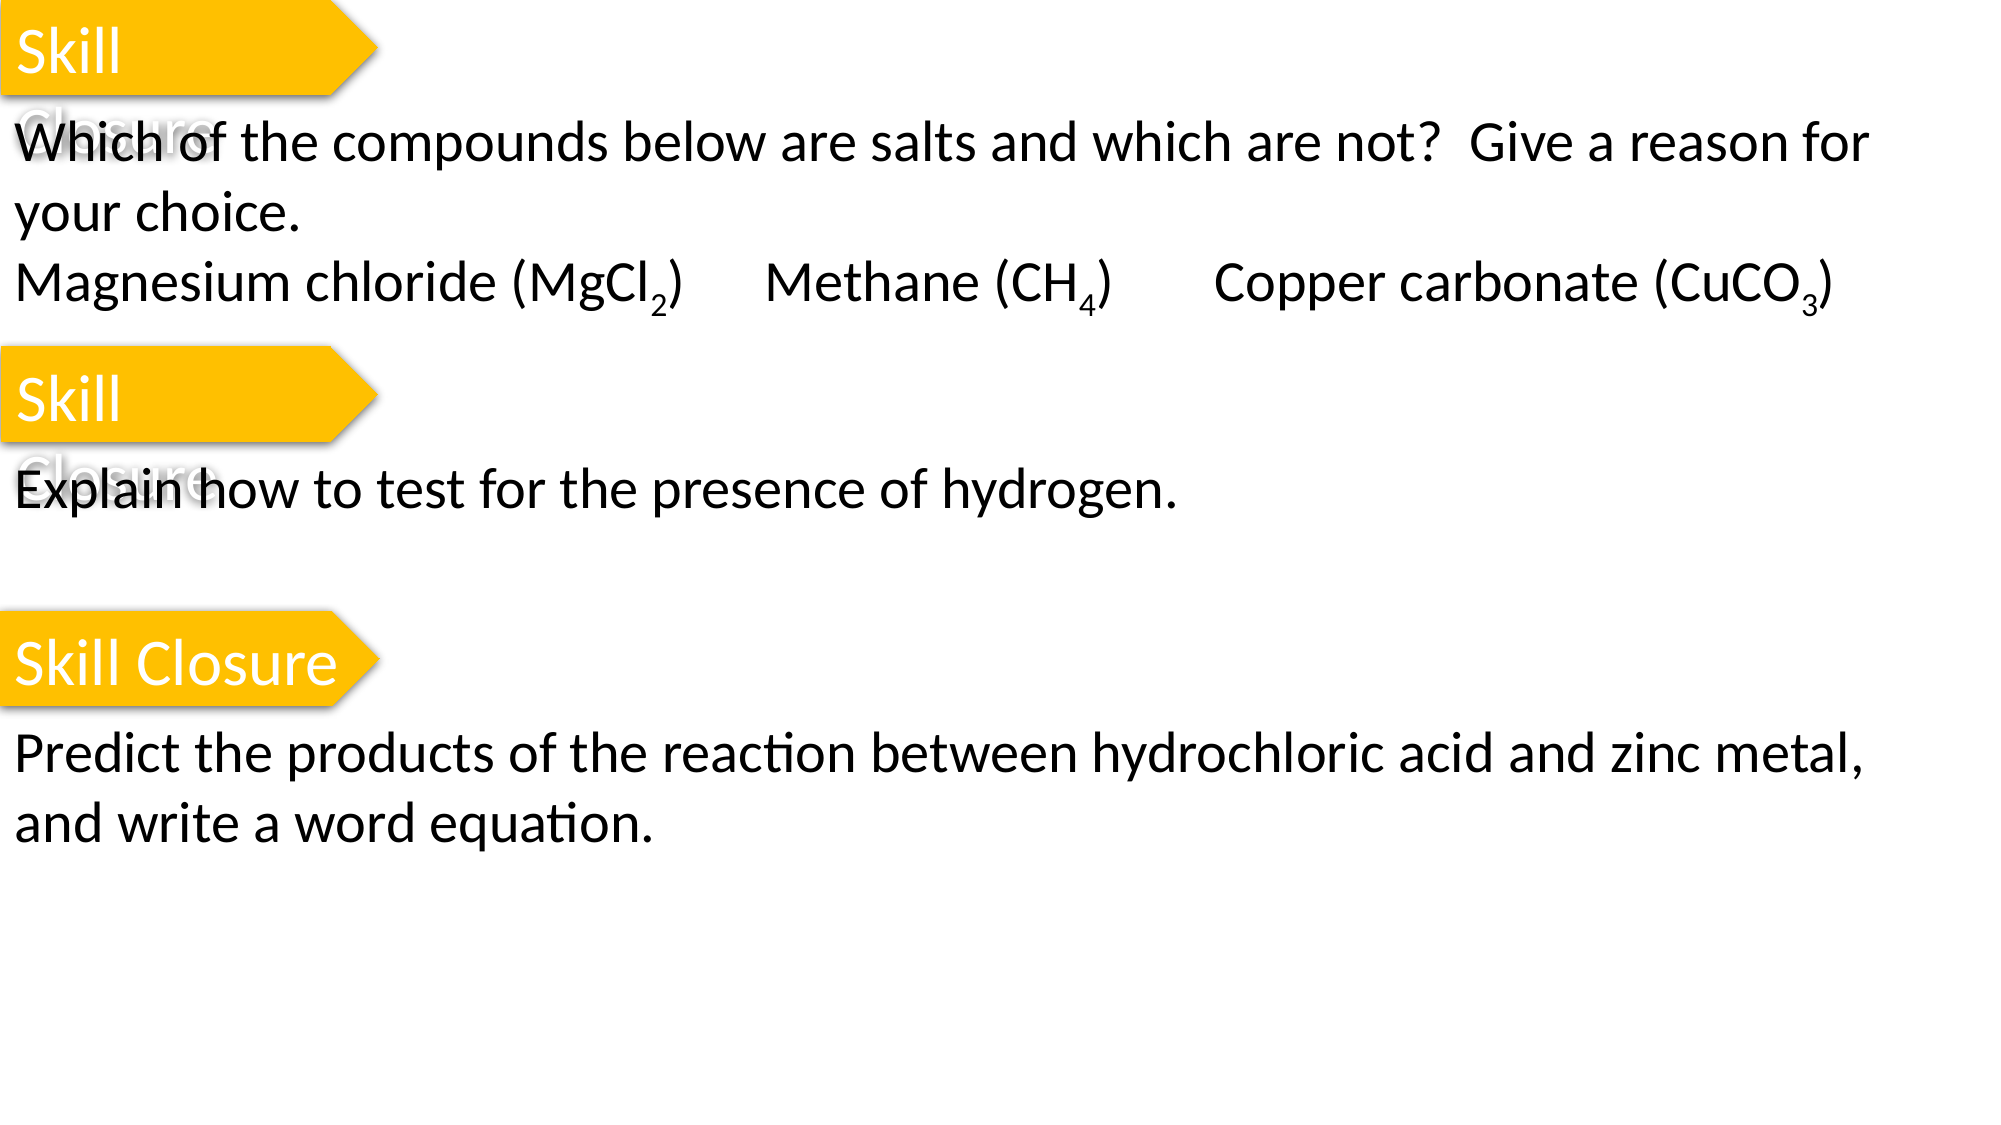

Skill Closure
Which of the compounds below are salts and which are not?  Give a reason for your choice.
Magnesium chloride (MgCl2)	Methane (CH4)	Copper carbonate (CuCO3)
Skill Closure
Explain how to test for the presence of hydrogen.
Skill Closure
Predict the products of the reaction between hydrochloric acid and zinc metal, and write a word equation.